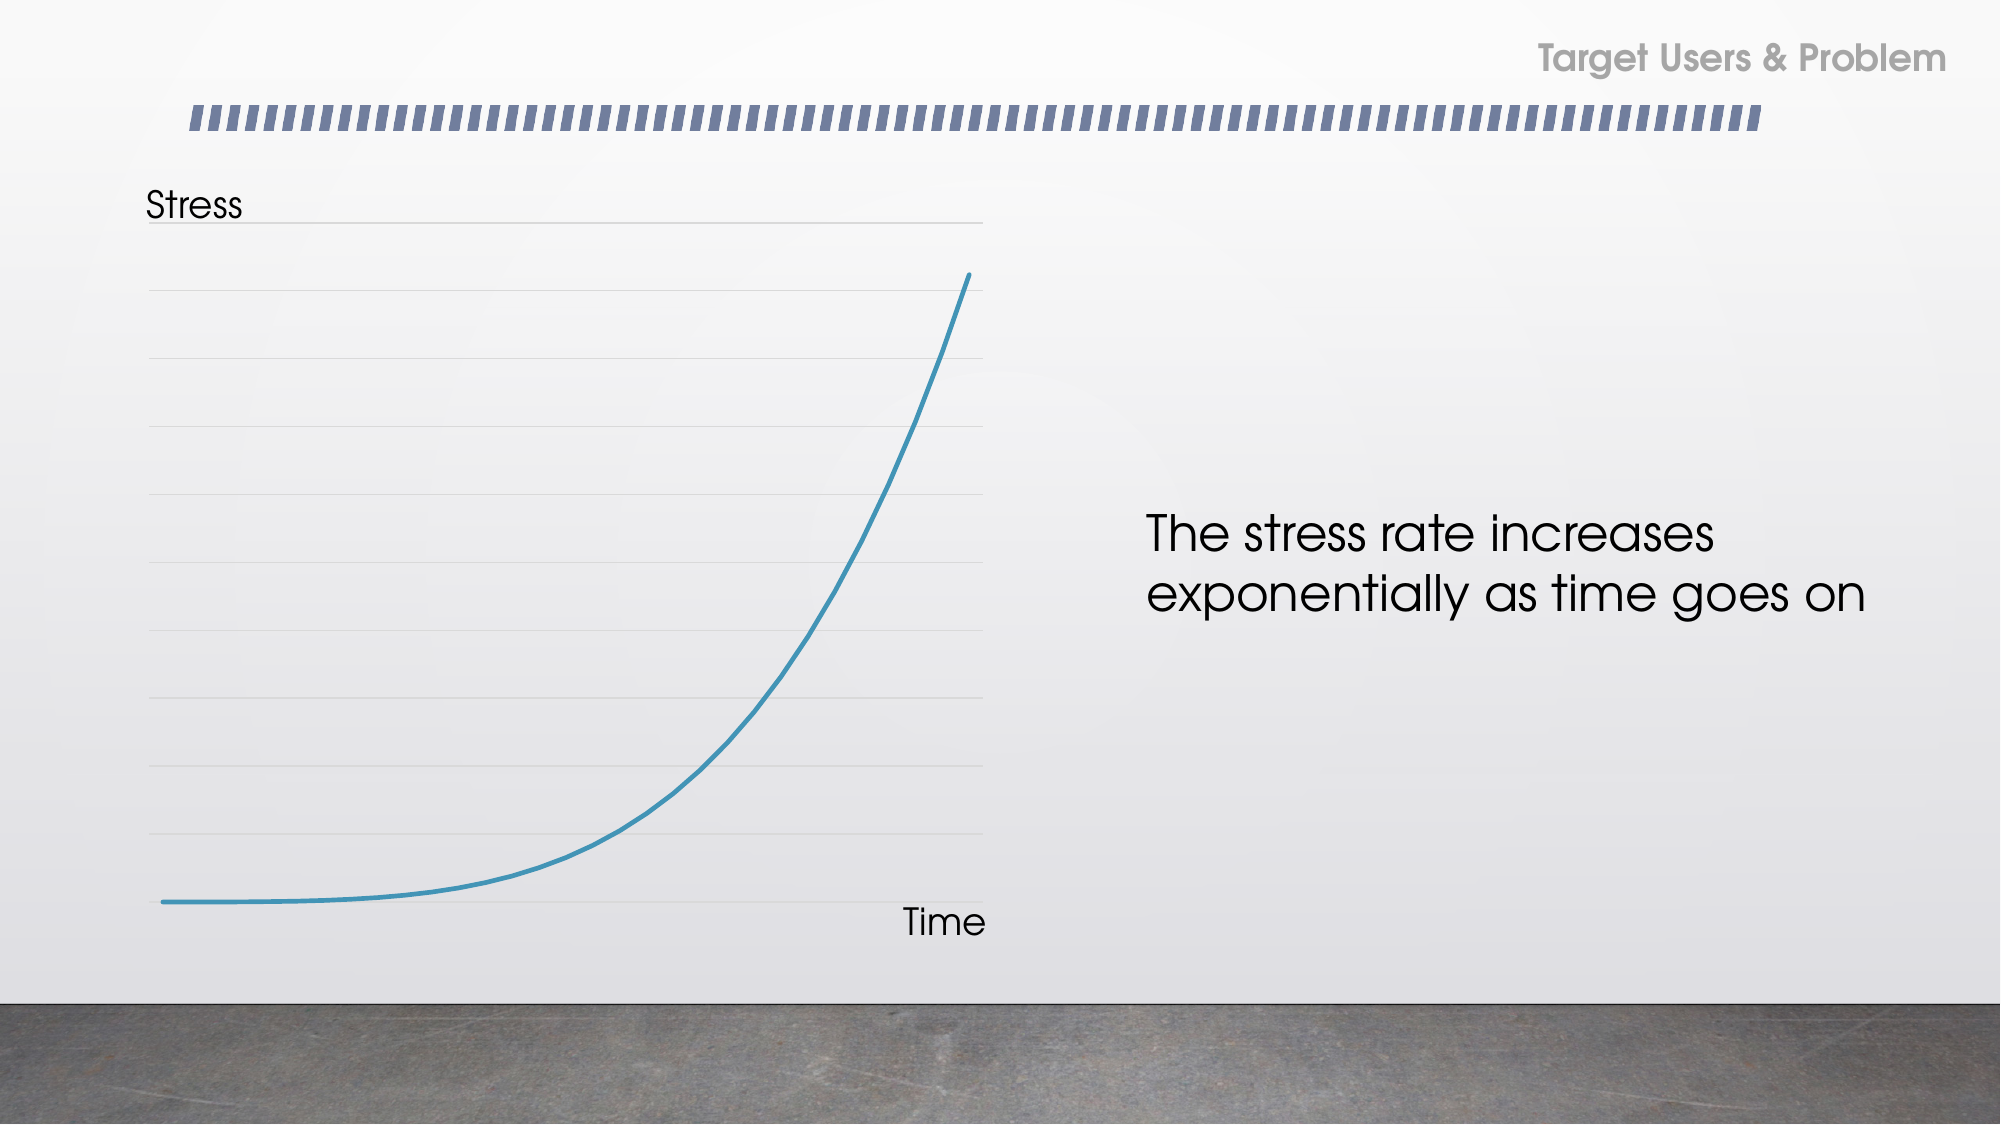

Target Users & Problem
Stress

### Chart

| Category |  |
|---|---|
The stress rate increases exponentially as time goes on
Time